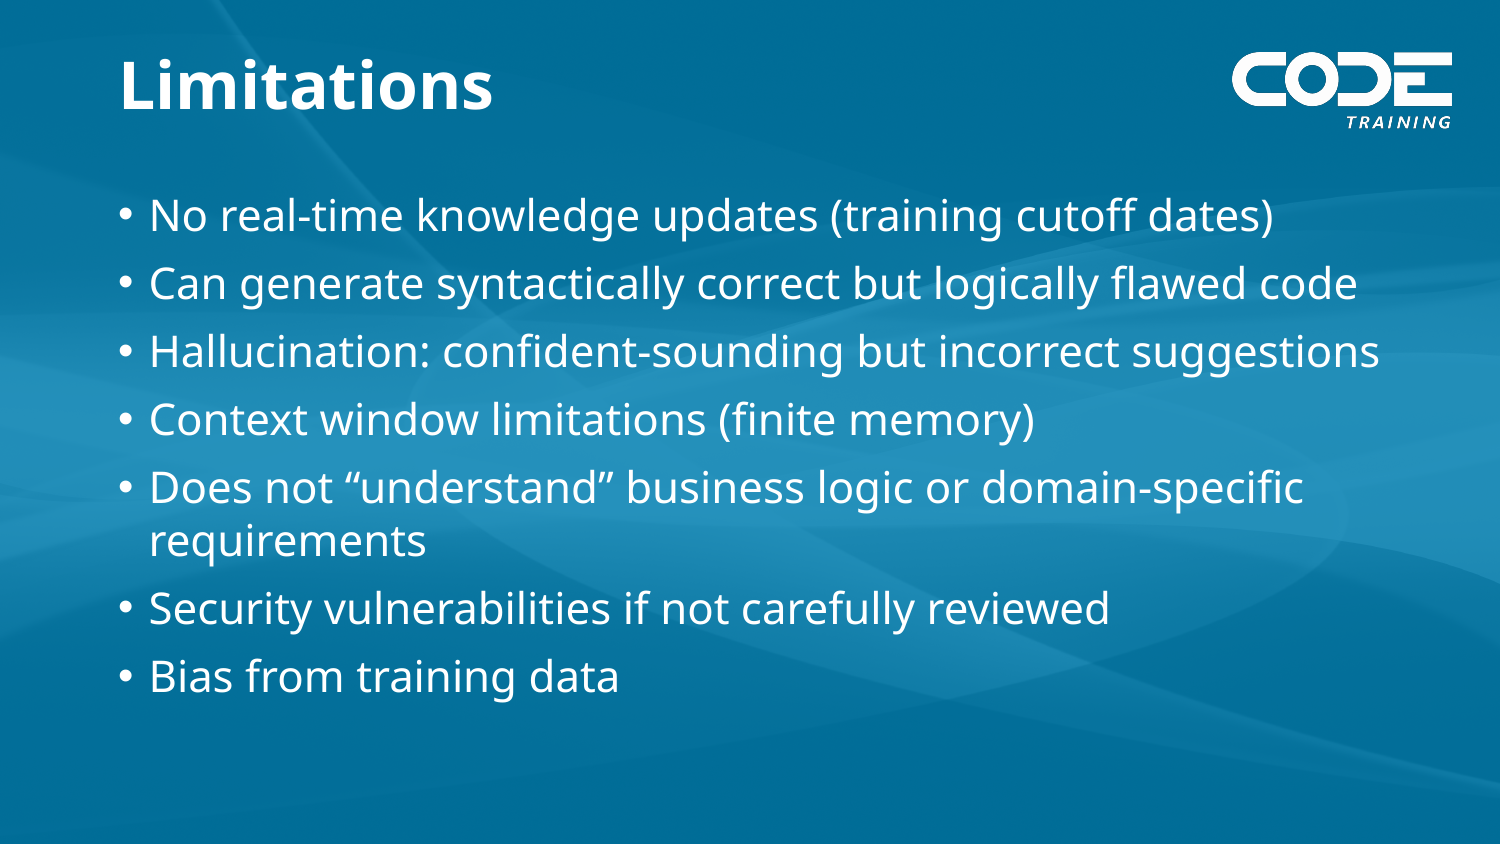

# Limitations
No real-time knowledge updates (training cutoff dates)
Can generate syntactically correct but logically flawed code
Hallucination: confident-sounding but incorrect suggestions
Context window limitations (finite memory)
Does not “understand” business logic or domain-specific requirements
Security vulnerabilities if not carefully reviewed
Bias from training data